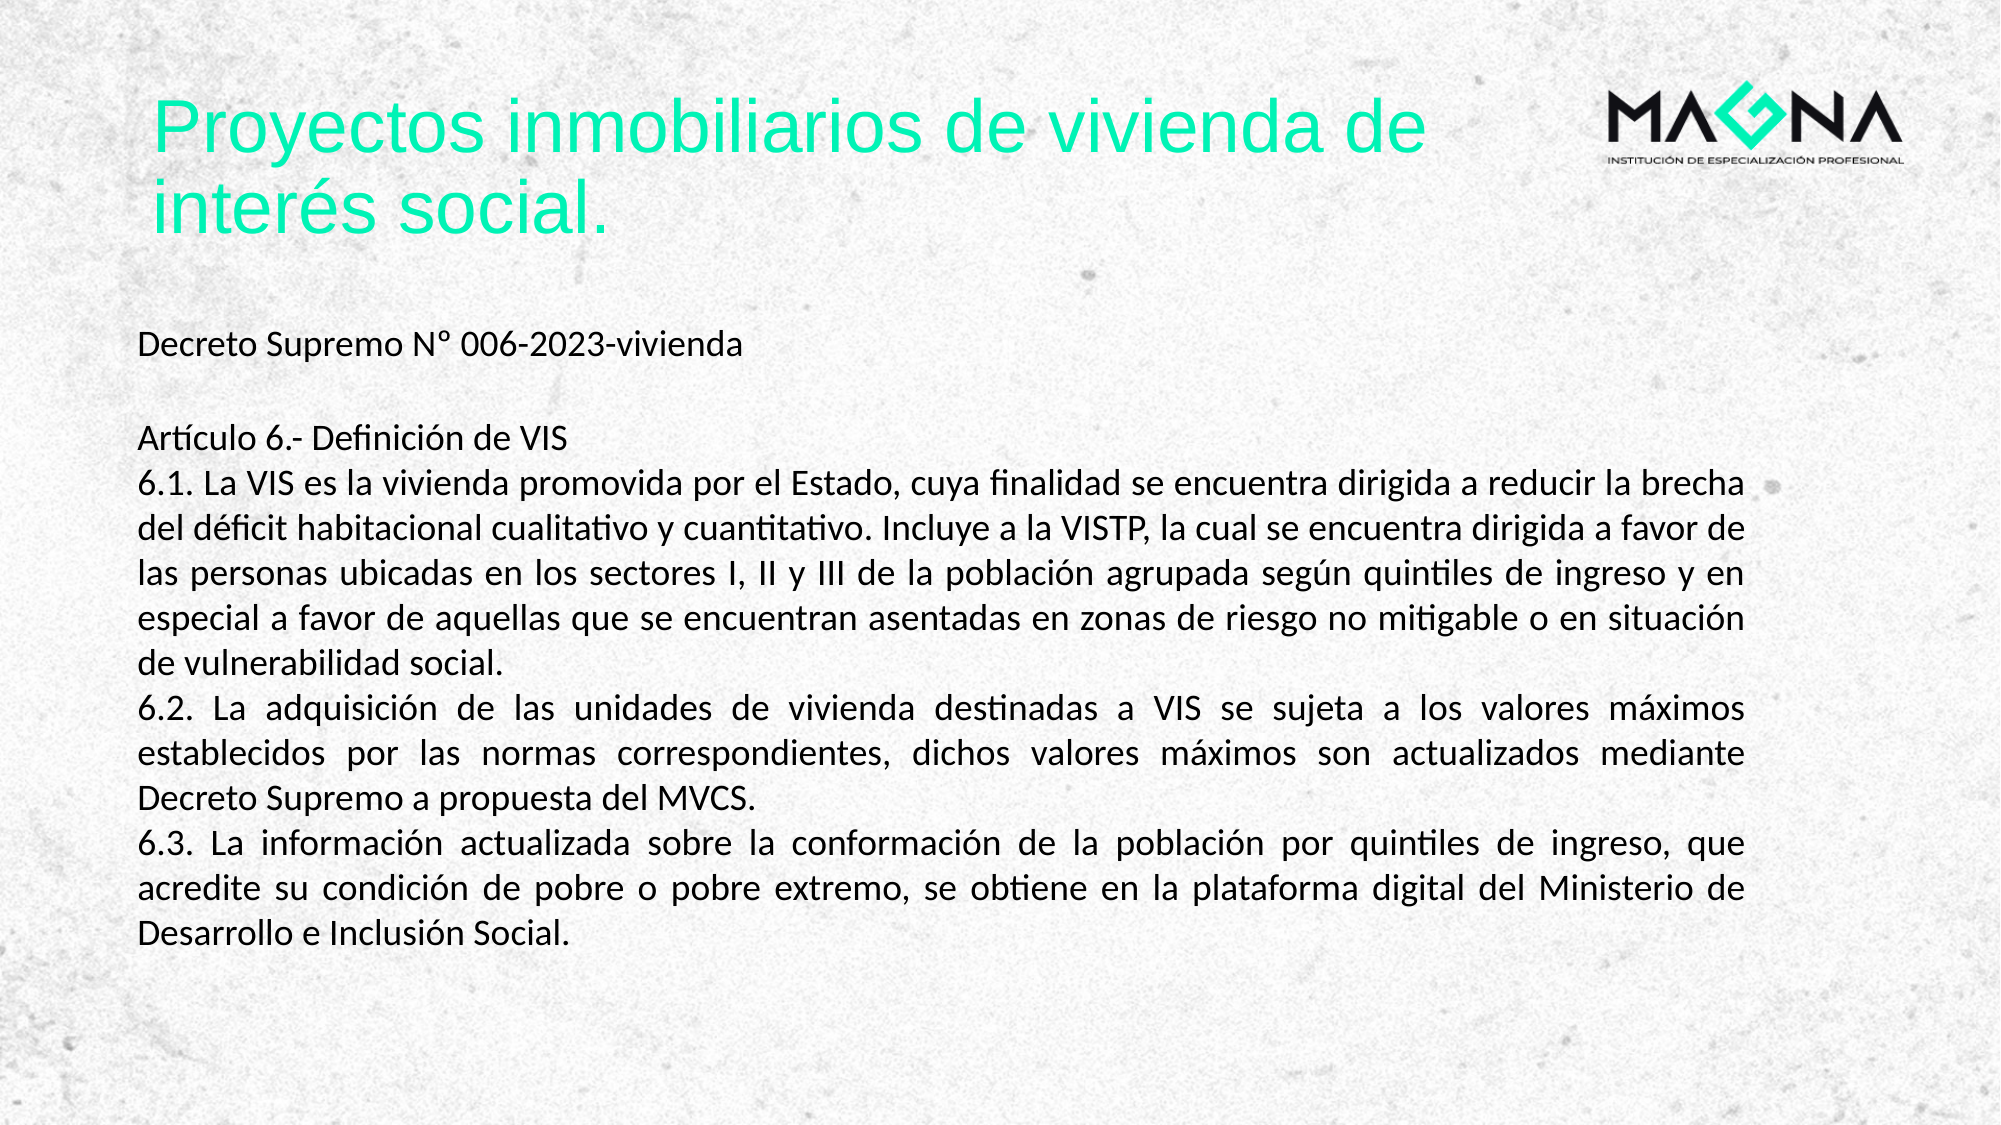

# Proyectos inmobiliarios de vivienda de interés social.
Decreto Supremo Nº 006-2023-vivienda
Artículo 6.- Definición de VIS
6.1. La VIS es la vivienda promovida por el Estado, cuya finalidad se encuentra dirigida a reducir la brecha del déficit habitacional cualitativo y cuantitativo. Incluye a la VISTP, la cual se encuentra dirigida a favor de las personas ubicadas en los sectores I, II y III de la población agrupada según quintiles de ingreso y en especial a favor de aquellas que se encuentran asentadas en zonas de riesgo no mitigable o en situación de vulnerabilidad social.
6.2. La adquisición de las unidades de vivienda destinadas a VIS se sujeta a los valores máximos establecidos por las normas correspondientes, dichos valores máximos son actualizados mediante Decreto Supremo a propuesta del MVCS.
6.3. La información actualizada sobre la conformación de la población por quintiles de ingreso, que acredite su condición de pobre o pobre extremo, se obtiene en la plataforma digital del Ministerio de Desarrollo e Inclusión Social.